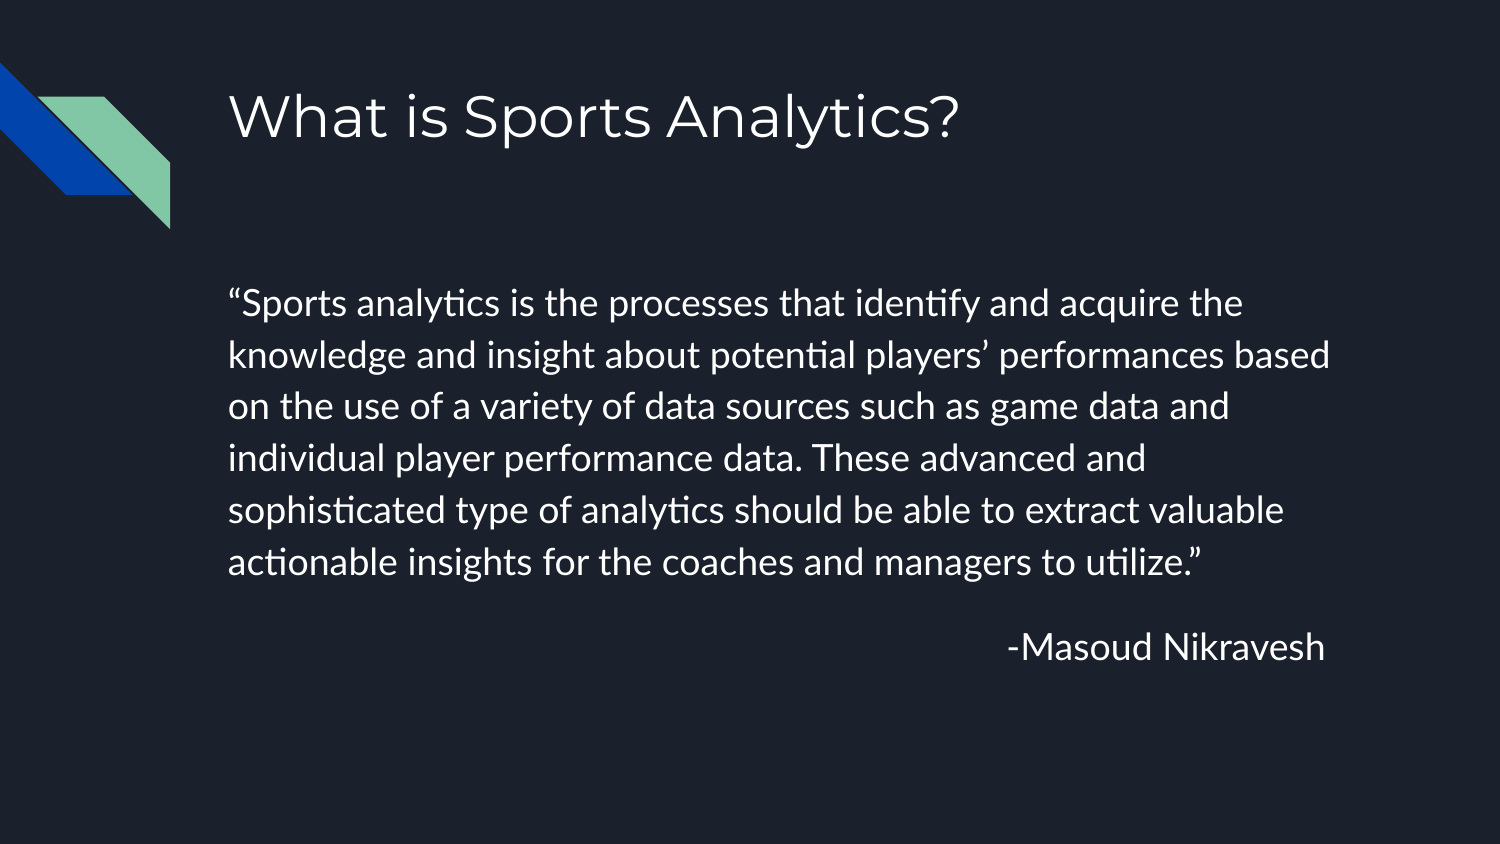

# What is Sports Analytics?
“Sports analytics is the processes that identify and acquire the knowledge and insight about potential players’ performances based on the use of a variety of data sources such as game data and individual player performance data. These advanced and sophisticated type of analytics should be able to extract valuable actionable insights for the coaches and managers to utilize.”
   -Masoud Nikravesh